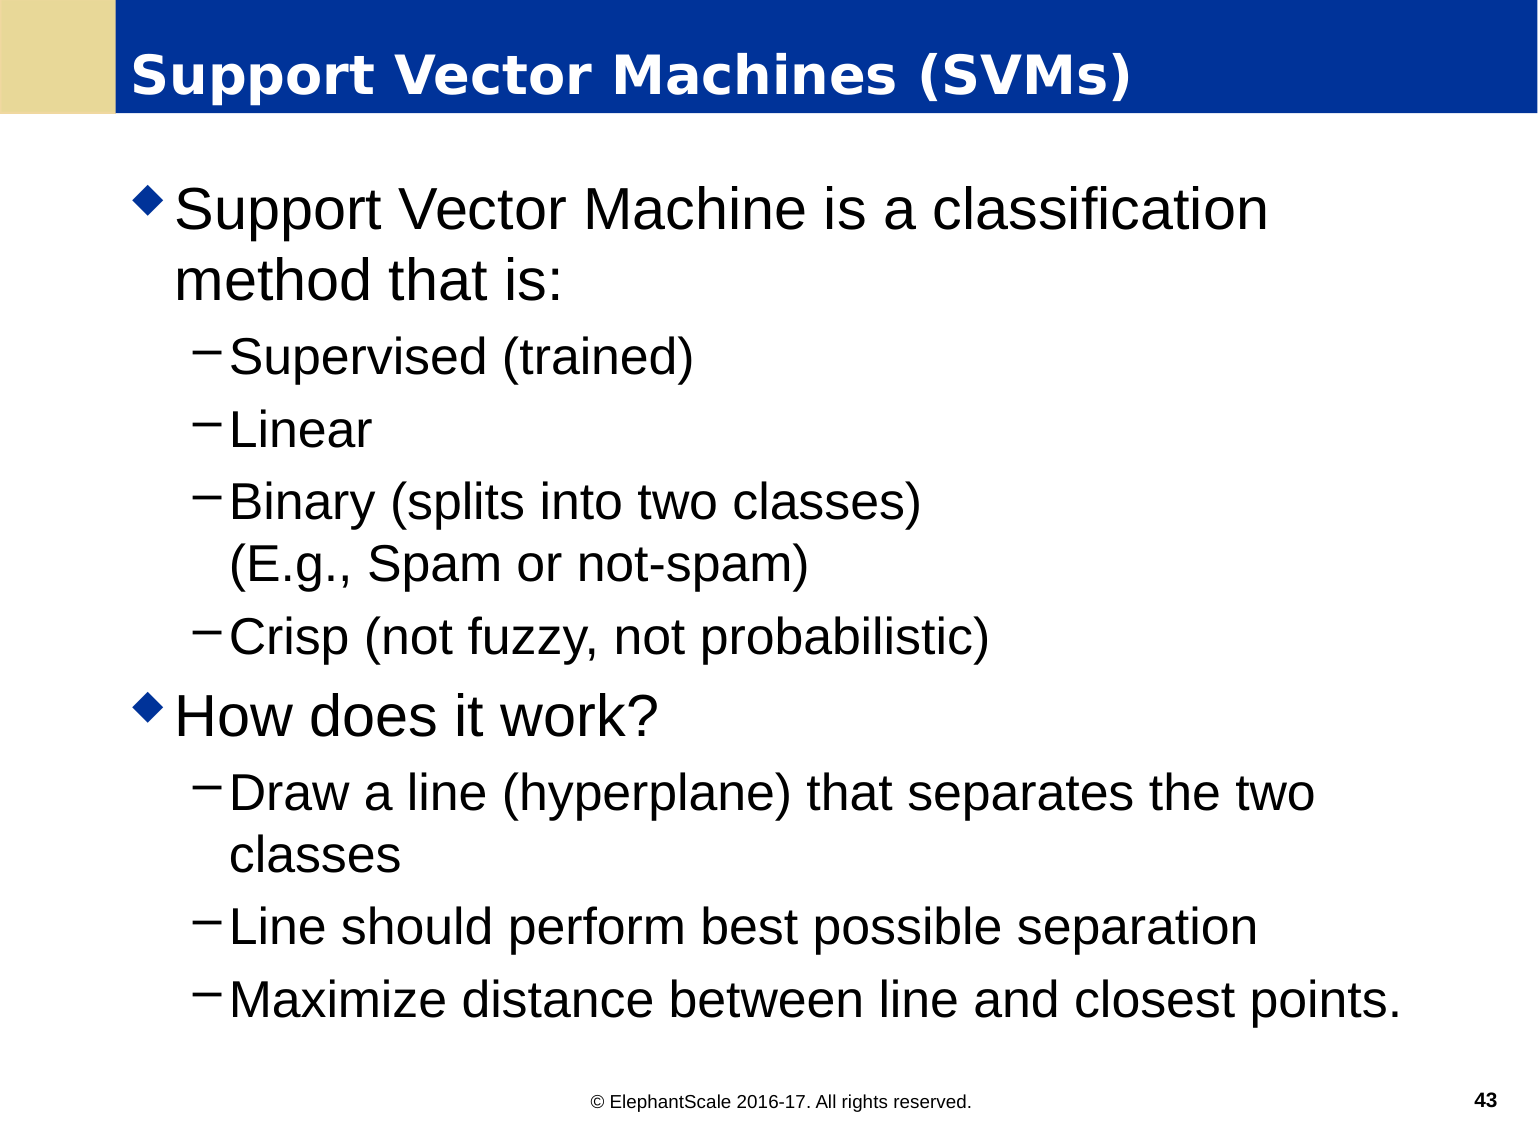

# Support Vector Machines (SVMs)
Support Vector Machine is a classification method that is:
Supervised (trained)
Linear
Binary (splits into two classes)
(E.g., Spam or not-spam)
Crisp (not fuzzy, not probabilistic)
How does it work?
Draw a line (hyperplane) that separates the two classes
Line should perform best possible separation
Maximize distance between line and closest points.
43
© ElephantScale 2016-17. All rights reserved.